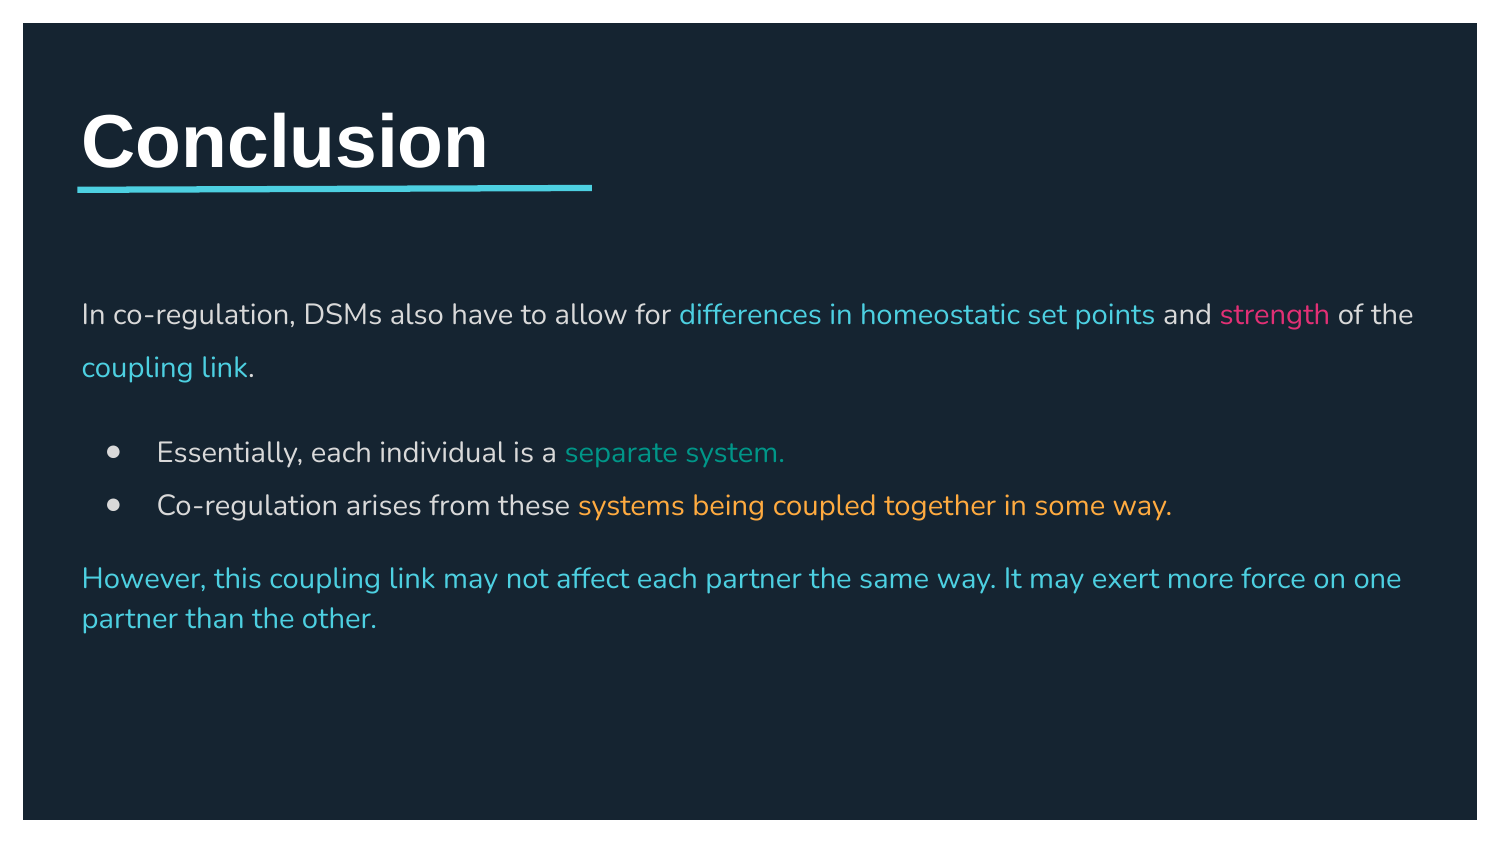

# Conclusion

In co-regulation, DSMs also have to allow for differences in homeostatic set points and strength of the coupling link.
Essentially, each individual is a separate system.
Co-regulation arises from these systems being coupled together in some way.
However, this coupling link may not affect each partner the same way. It may exert more force on one partner than the other.